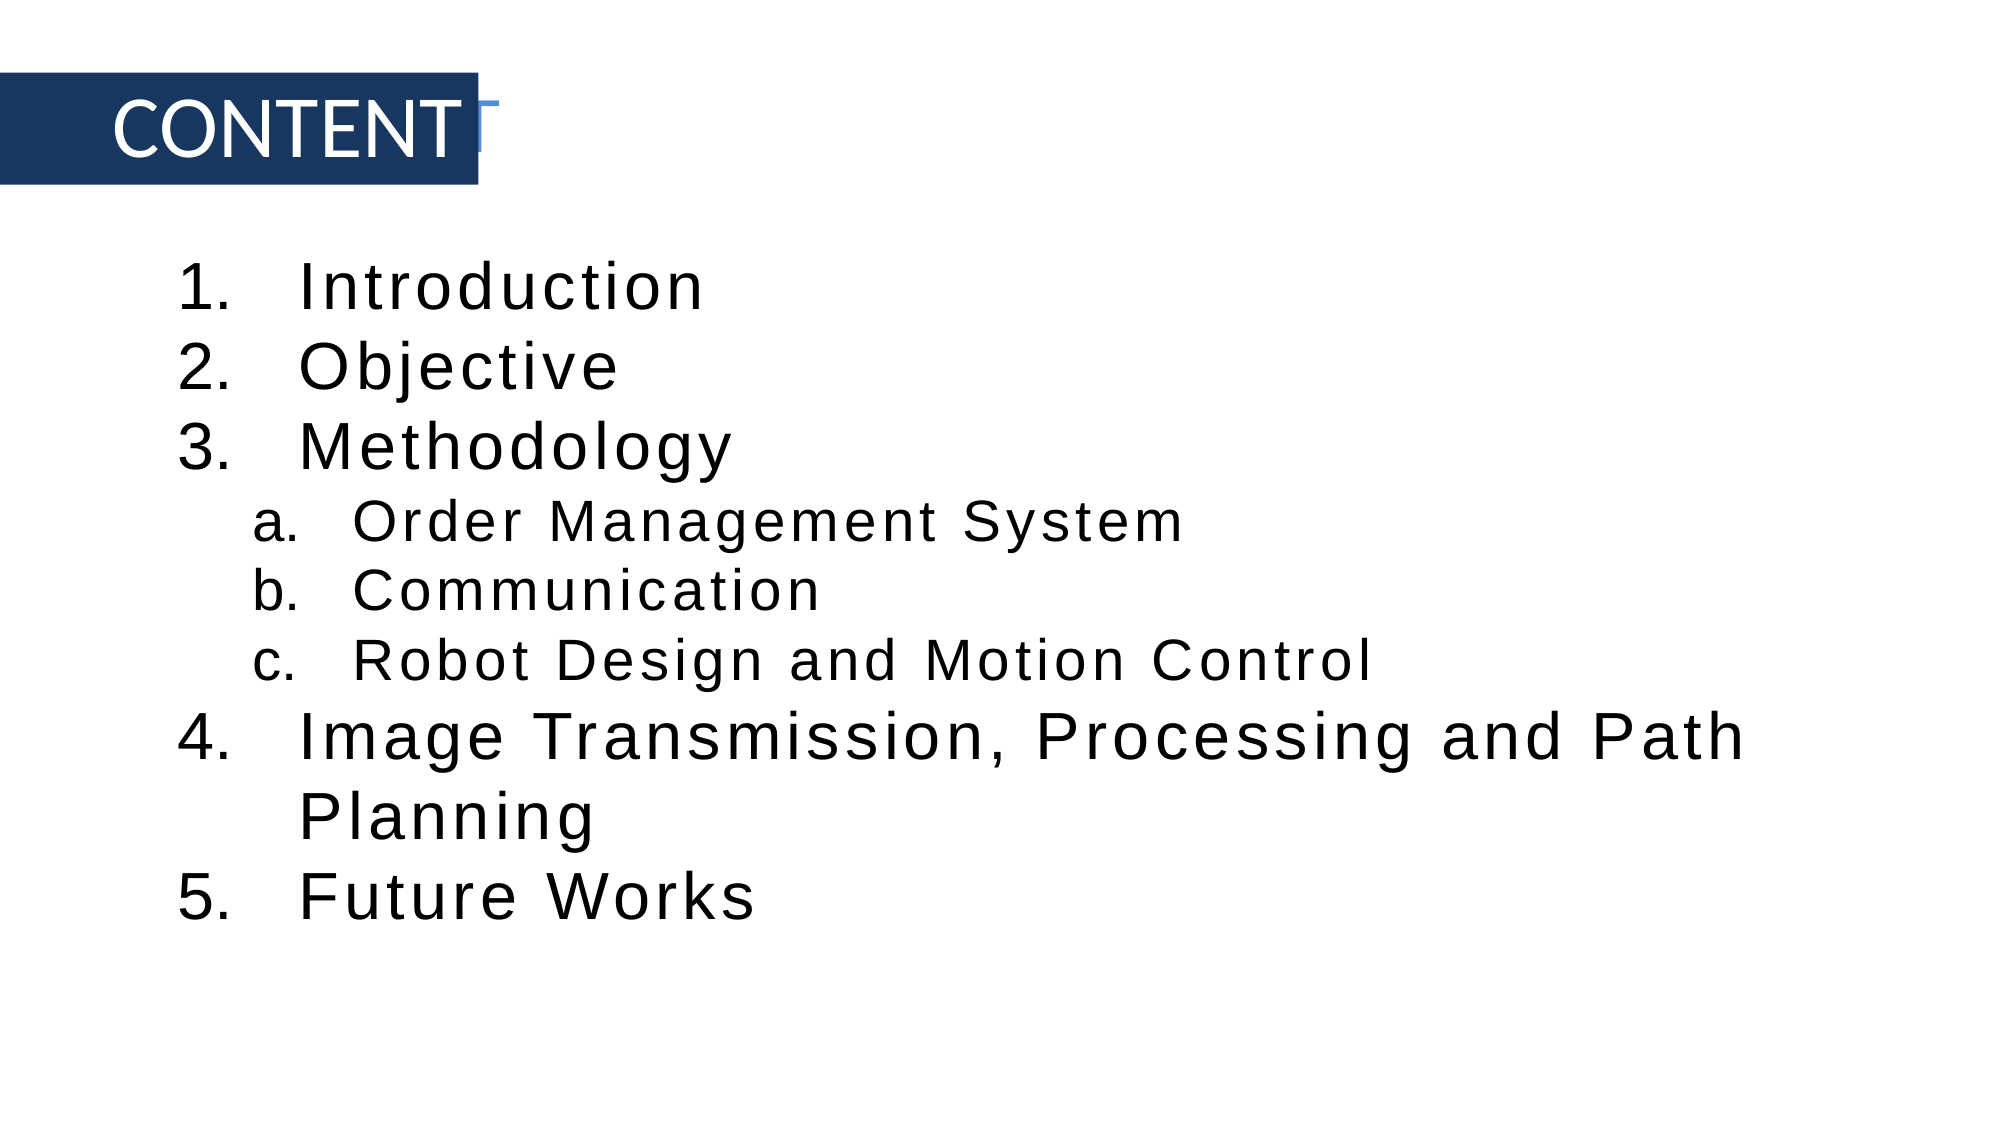

CONTENT
CONTENT
Introduction
Objective
Methodology
Order Management System
Communication
Robot Design and Motion Control
Image Transmission, Processing and Path Planning
Future Works